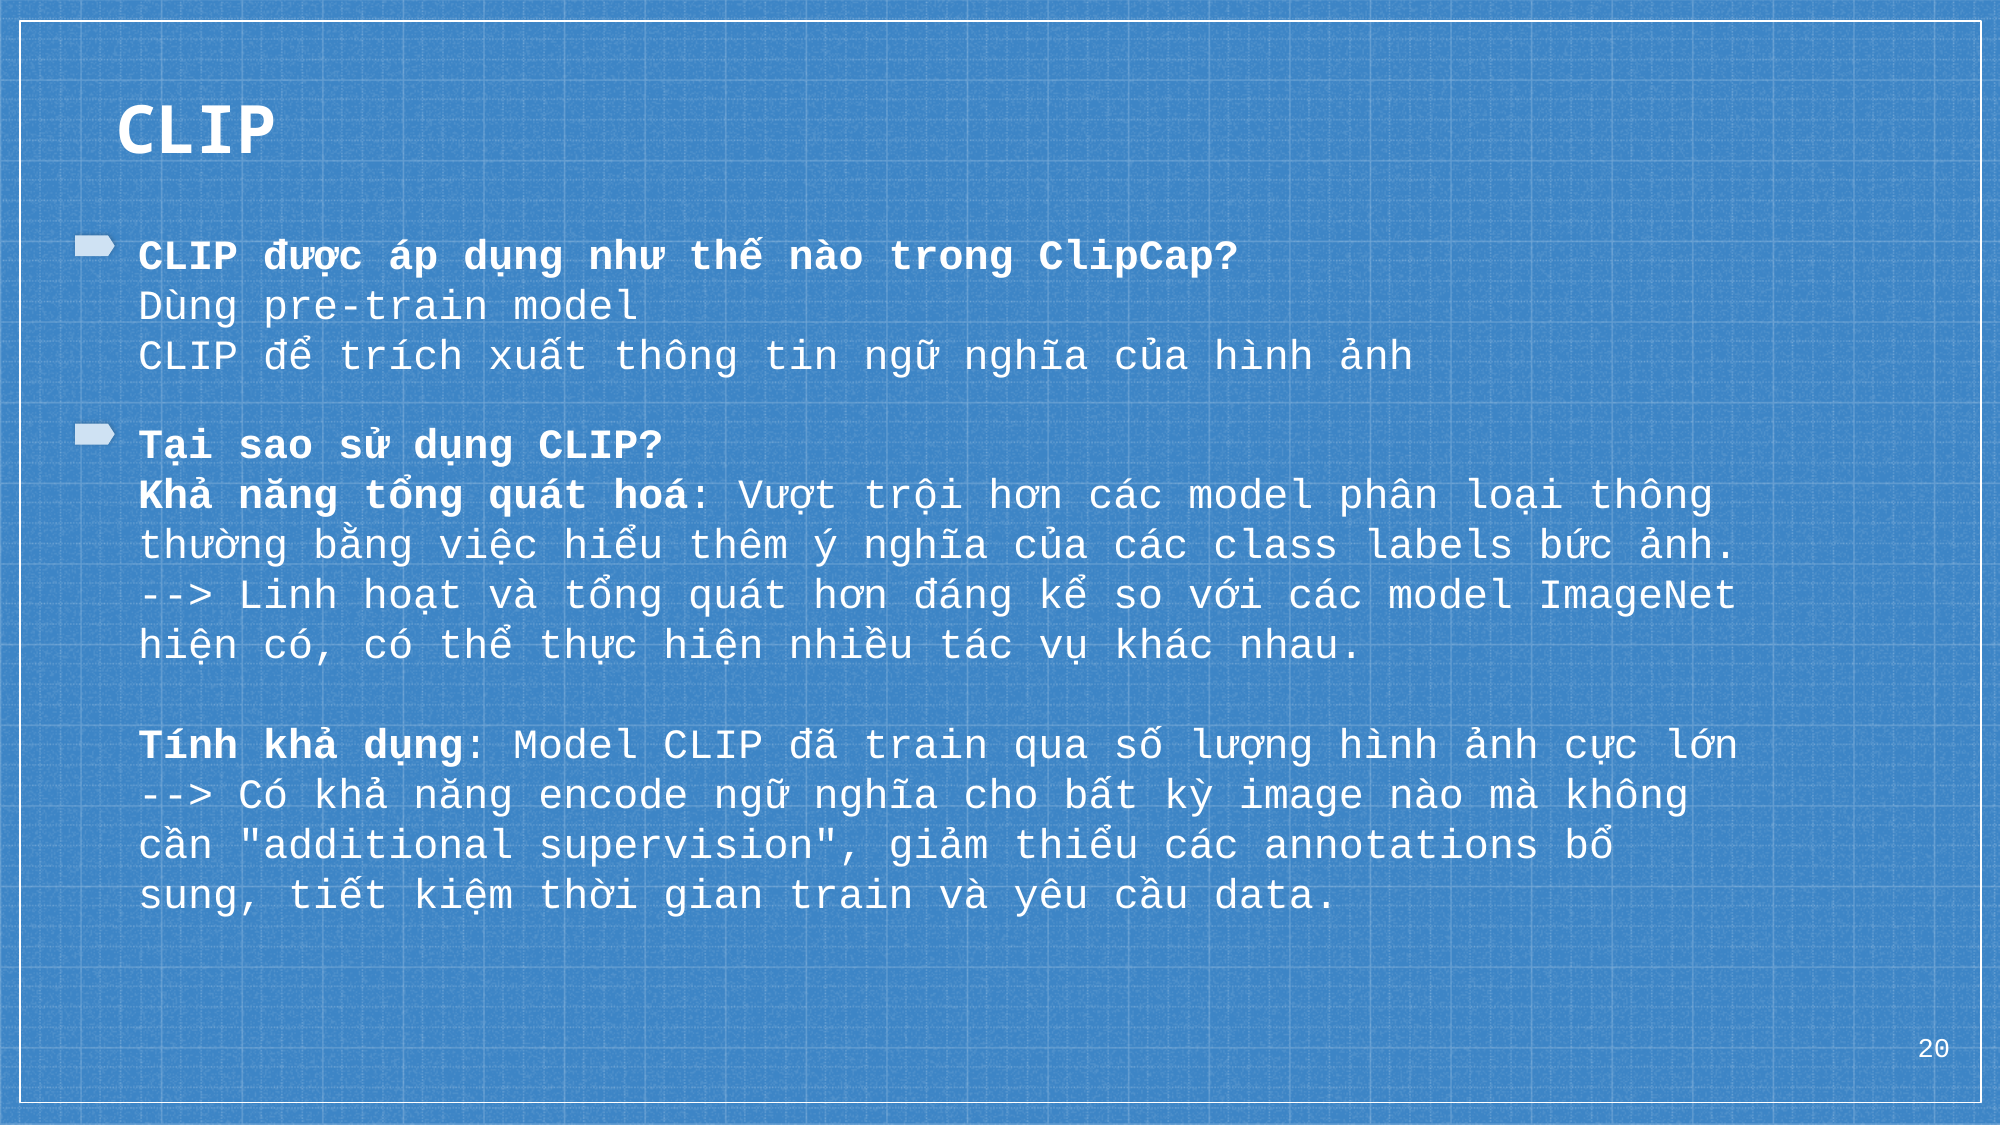

CLIP
CLIP được áp dụng như thế nào trong ClipCap?
Dùng pre-train model CLIP để trích xuất thông tin ngữ nghĩa của hình ảnh

Tại sao sử dụng CLIP?
Khả năng tổng quát hoá: Vượt trội hơn các model phân loại thông thường bằng việc hiểu thêm ý nghĩa của các class labels bức ảnh.
--> Linh hoạt và tổng quát hơn đáng kể so với các model ImageNet hiện có, có thể thực hiện nhiều tác vụ khác nhau.

Tính khả dụng: Model CLIP đã train qua số lượng hình ảnh cực lớn
--> Có khả năng encode ngữ nghĩa cho bất kỳ image nào mà không cần "additional supervision", giảm thiểu các annotations bổ sung, tiết kiệm thời gian train và yêu cầu data.

20